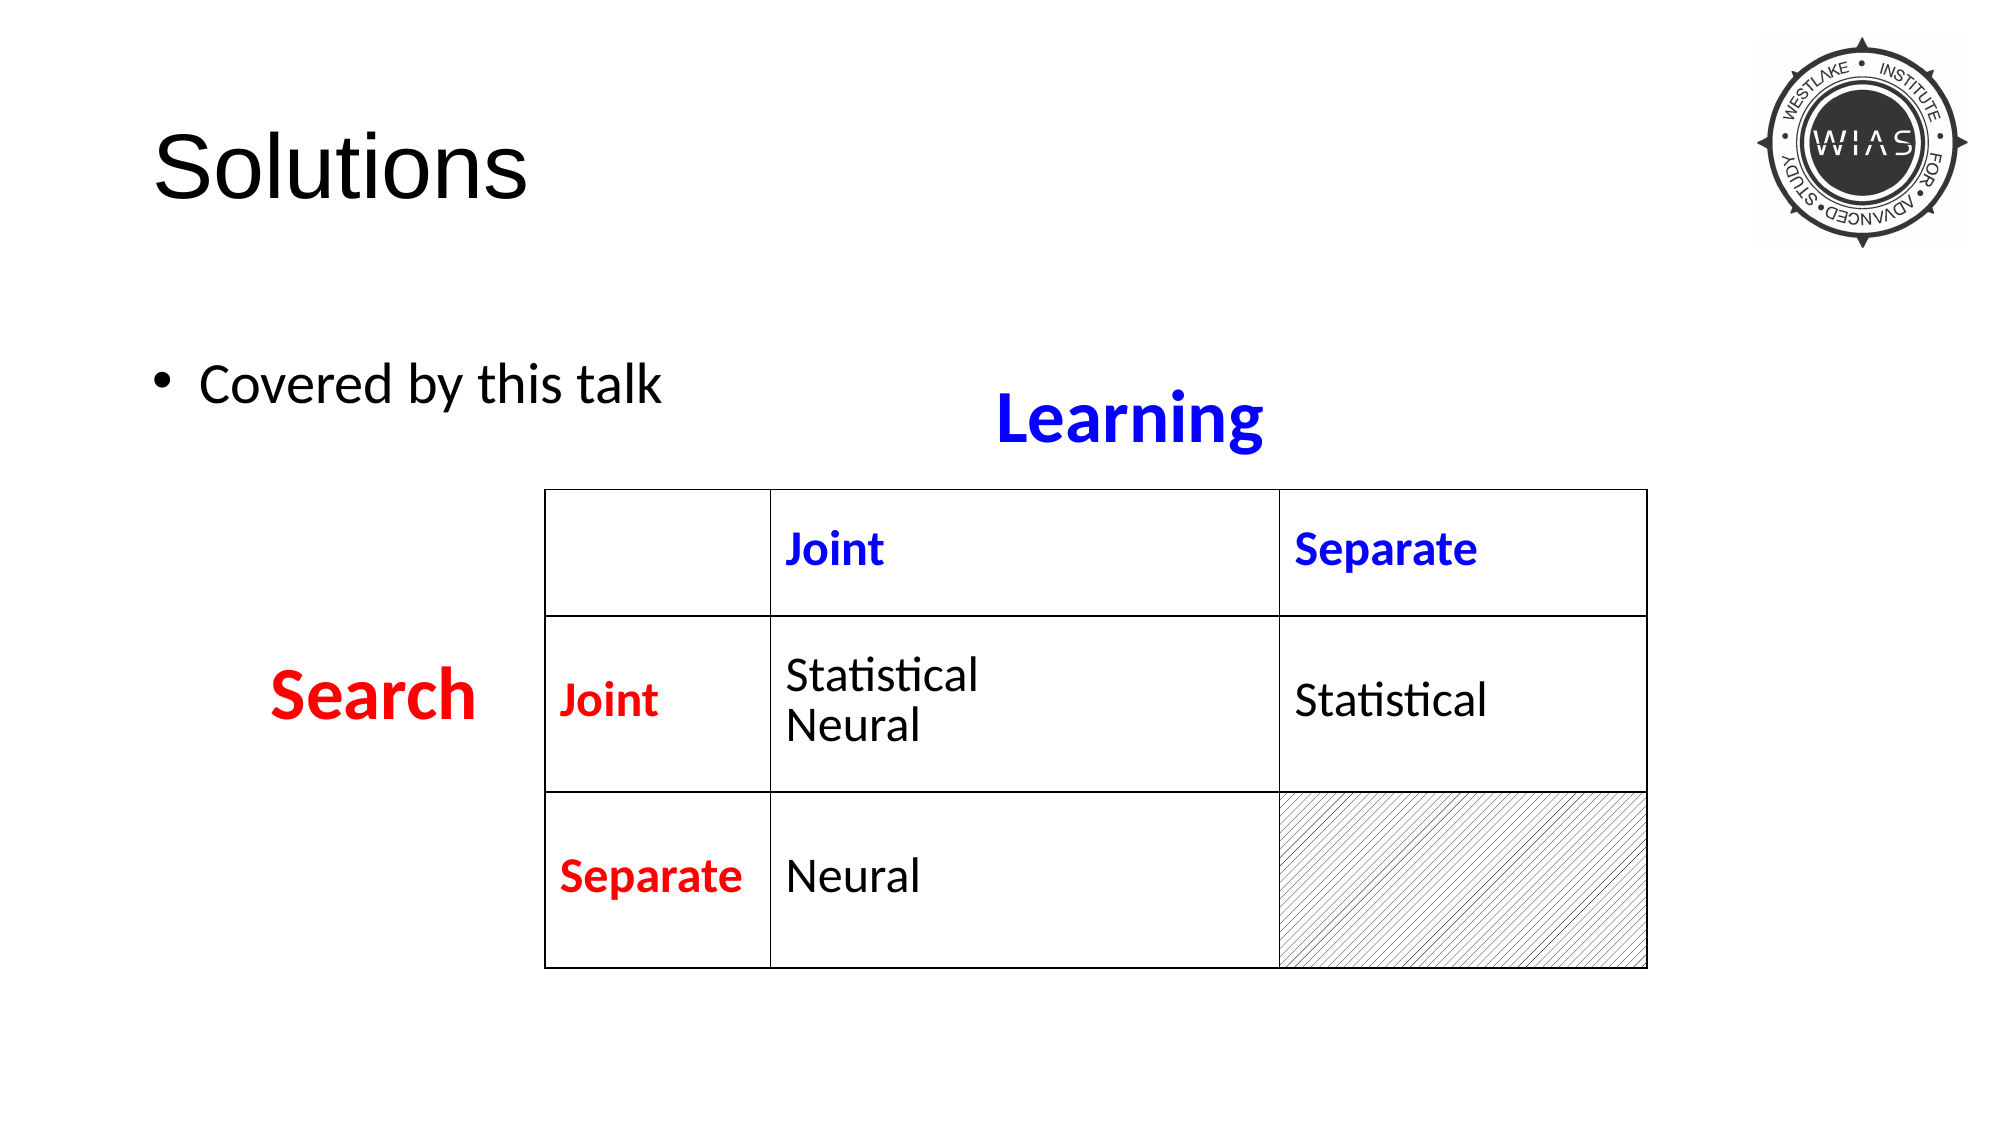

# Solutions
Covered by this talk
Learning
|  | Joint | Separate |
| --- | --- | --- |
| Joint | Statistical Neural | Statistical |
| Separate | Neural |  |
Search